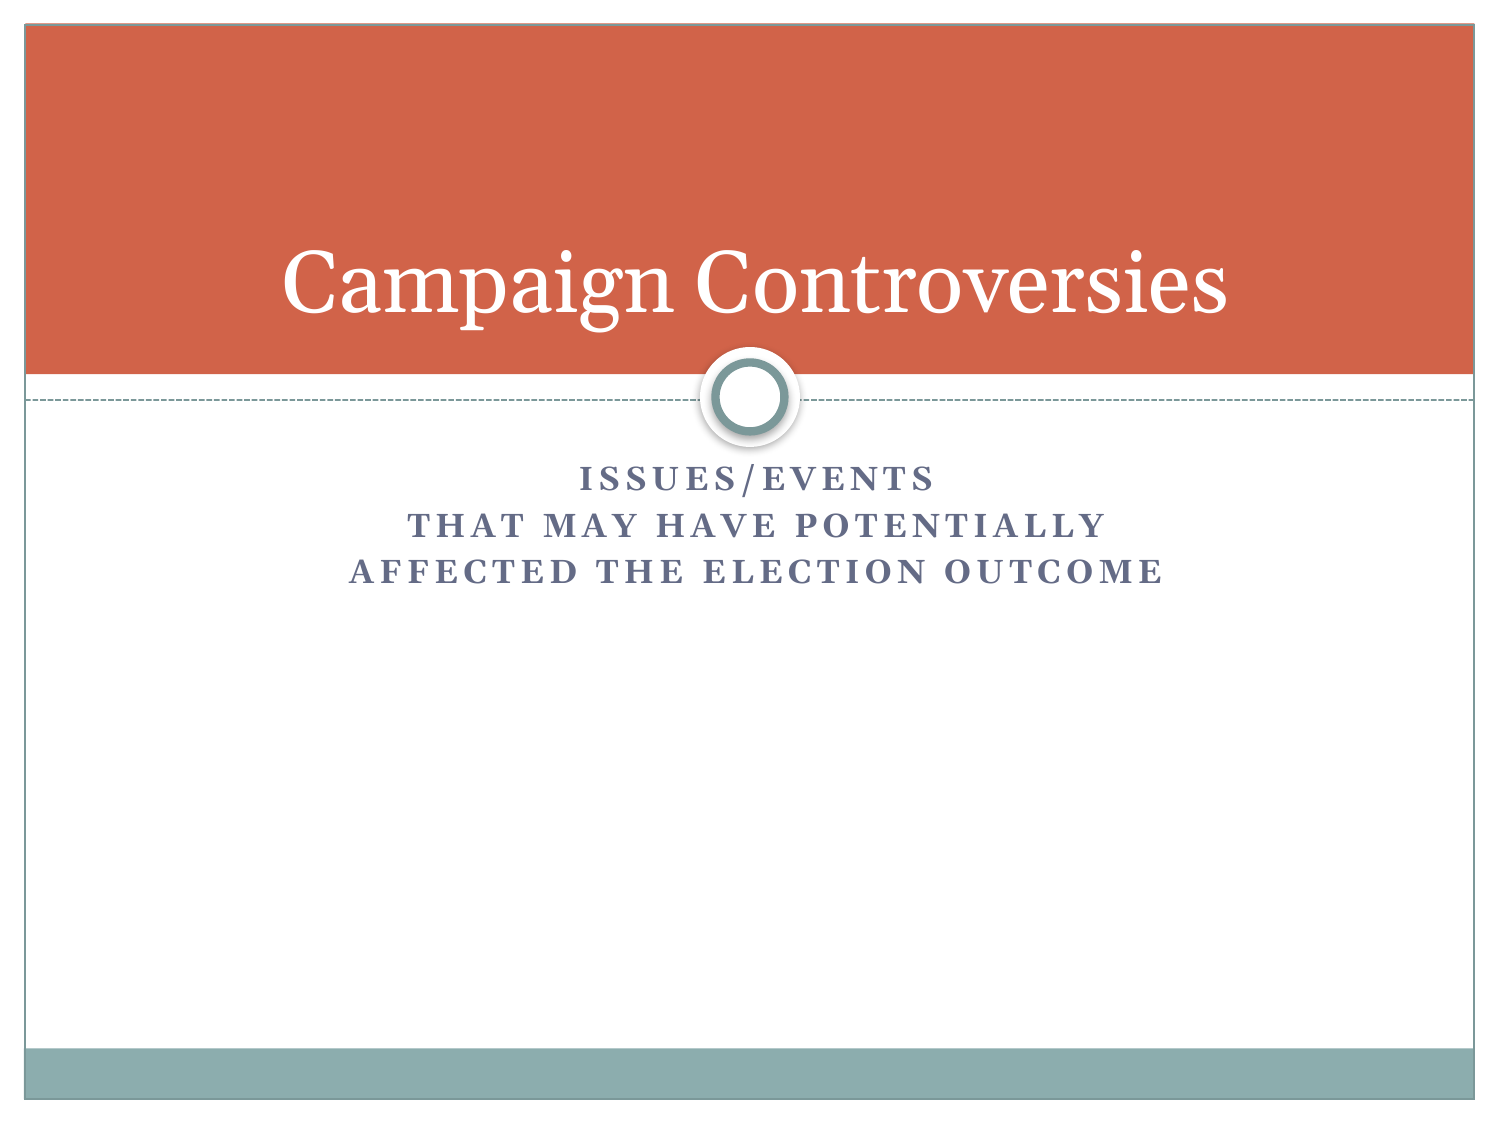

# Campaign Controversies
Issues/Events
That May Have Potentially
Affected the Election Outcome